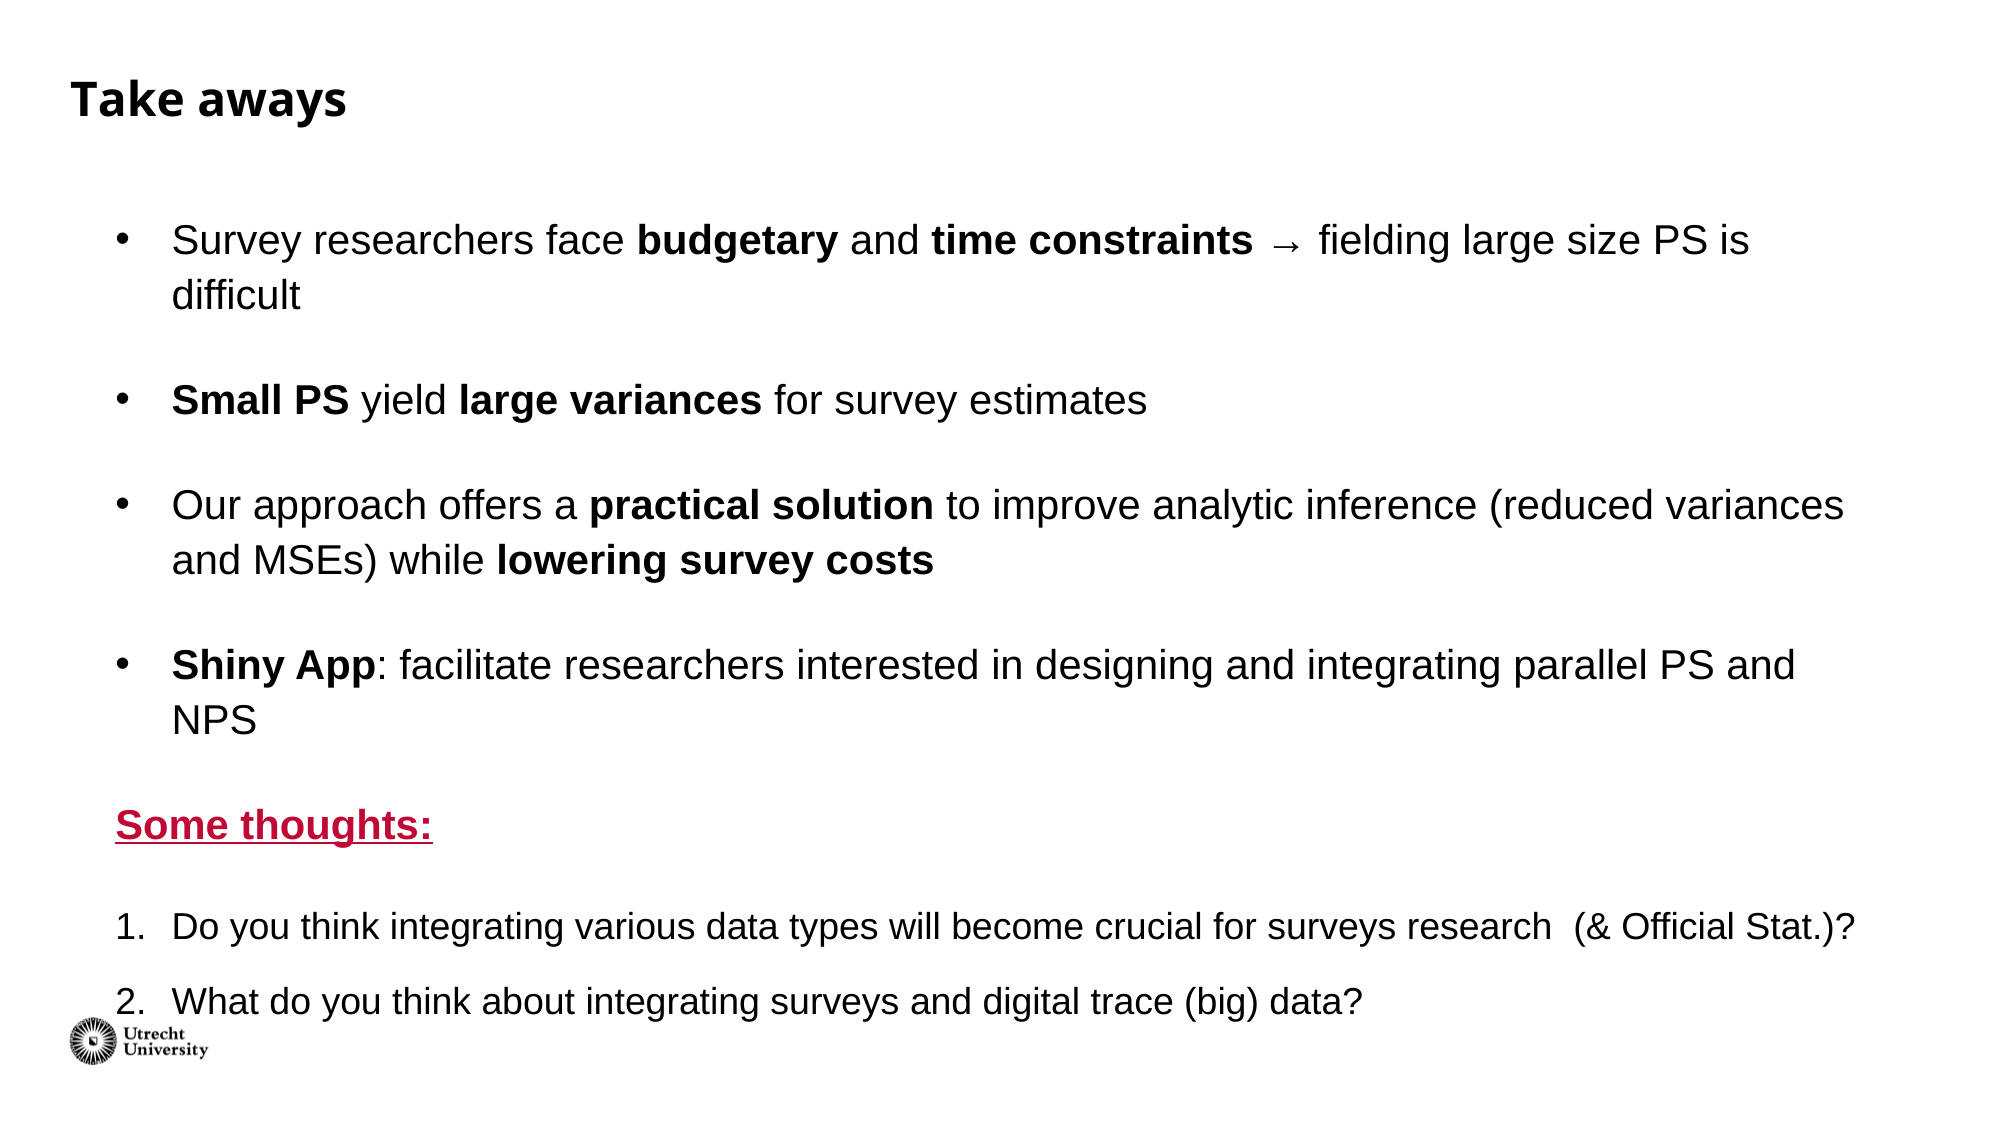

Take aways
Survey researchers face budgetary and time constraints → fielding large size PS is difficult
Small PS yield large variances for survey estimates
Our approach offers a practical solution to improve analytic inference (reduced variances and MSEs) while lowering survey costs
Shiny App: facilitate researchers interested in designing and integrating parallel PS and NPS
Some thoughts:
Do you think integrating various data types will become crucial for surveys research  (& Official Stat.)?
What do you think about integrating surveys and digital trace (big) data?